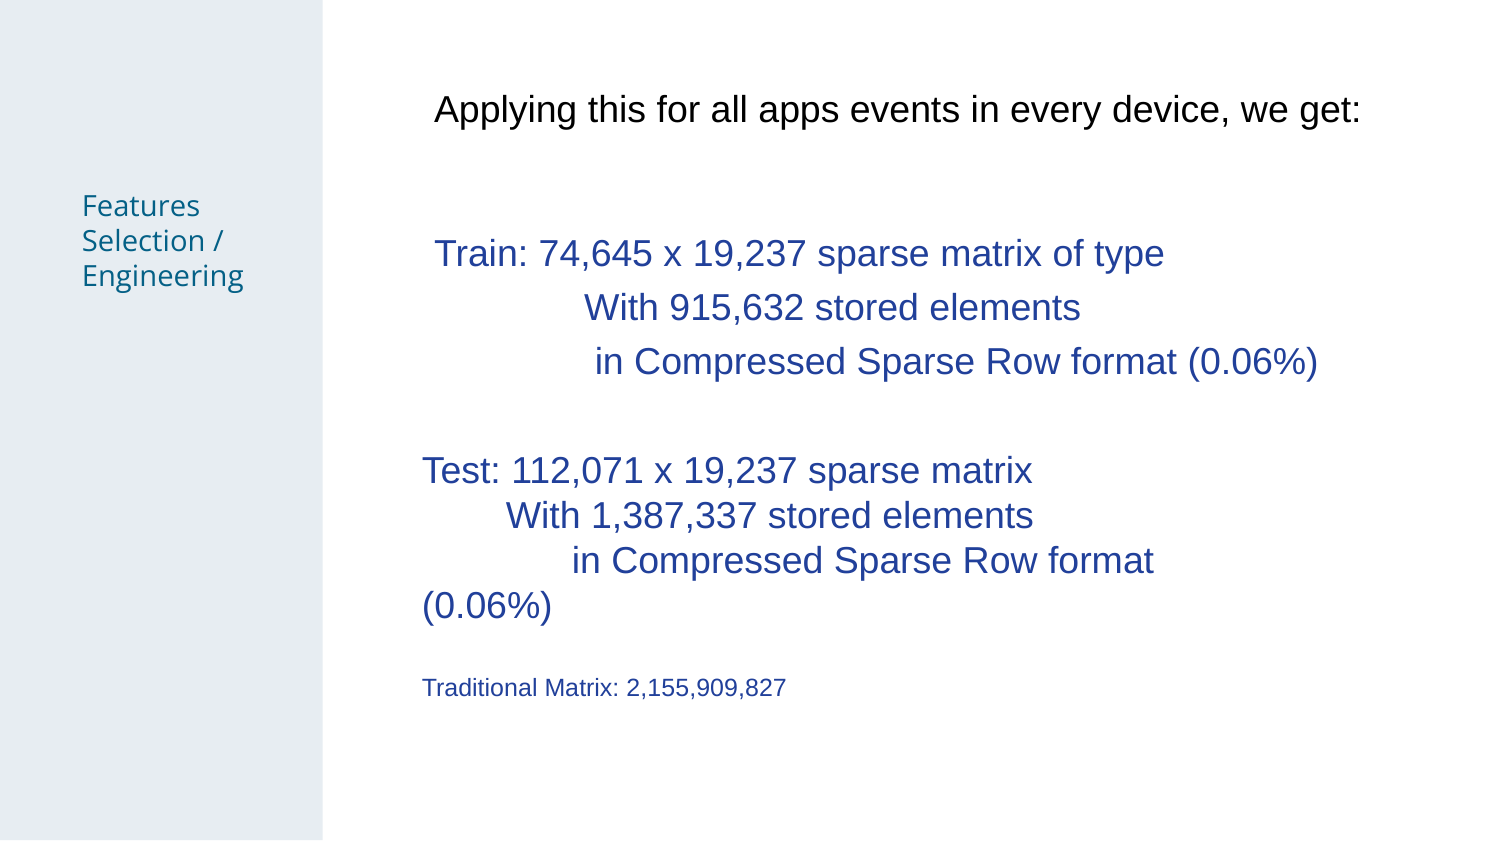

Applying this for all apps events in every device, we get:

Train: 74,645 x 19,237 sparse matrix of type
	With 915,632 stored elements
	 in Compressed Sparse Row format (0.06%)

Features Selection / Engineering

Test: 112,071 x 19,237 sparse matrix
        With 1,387,337 stored elements
	in Compressed Sparse Row format  (0.06%)

Traditional Matrix: 2,155,909,827